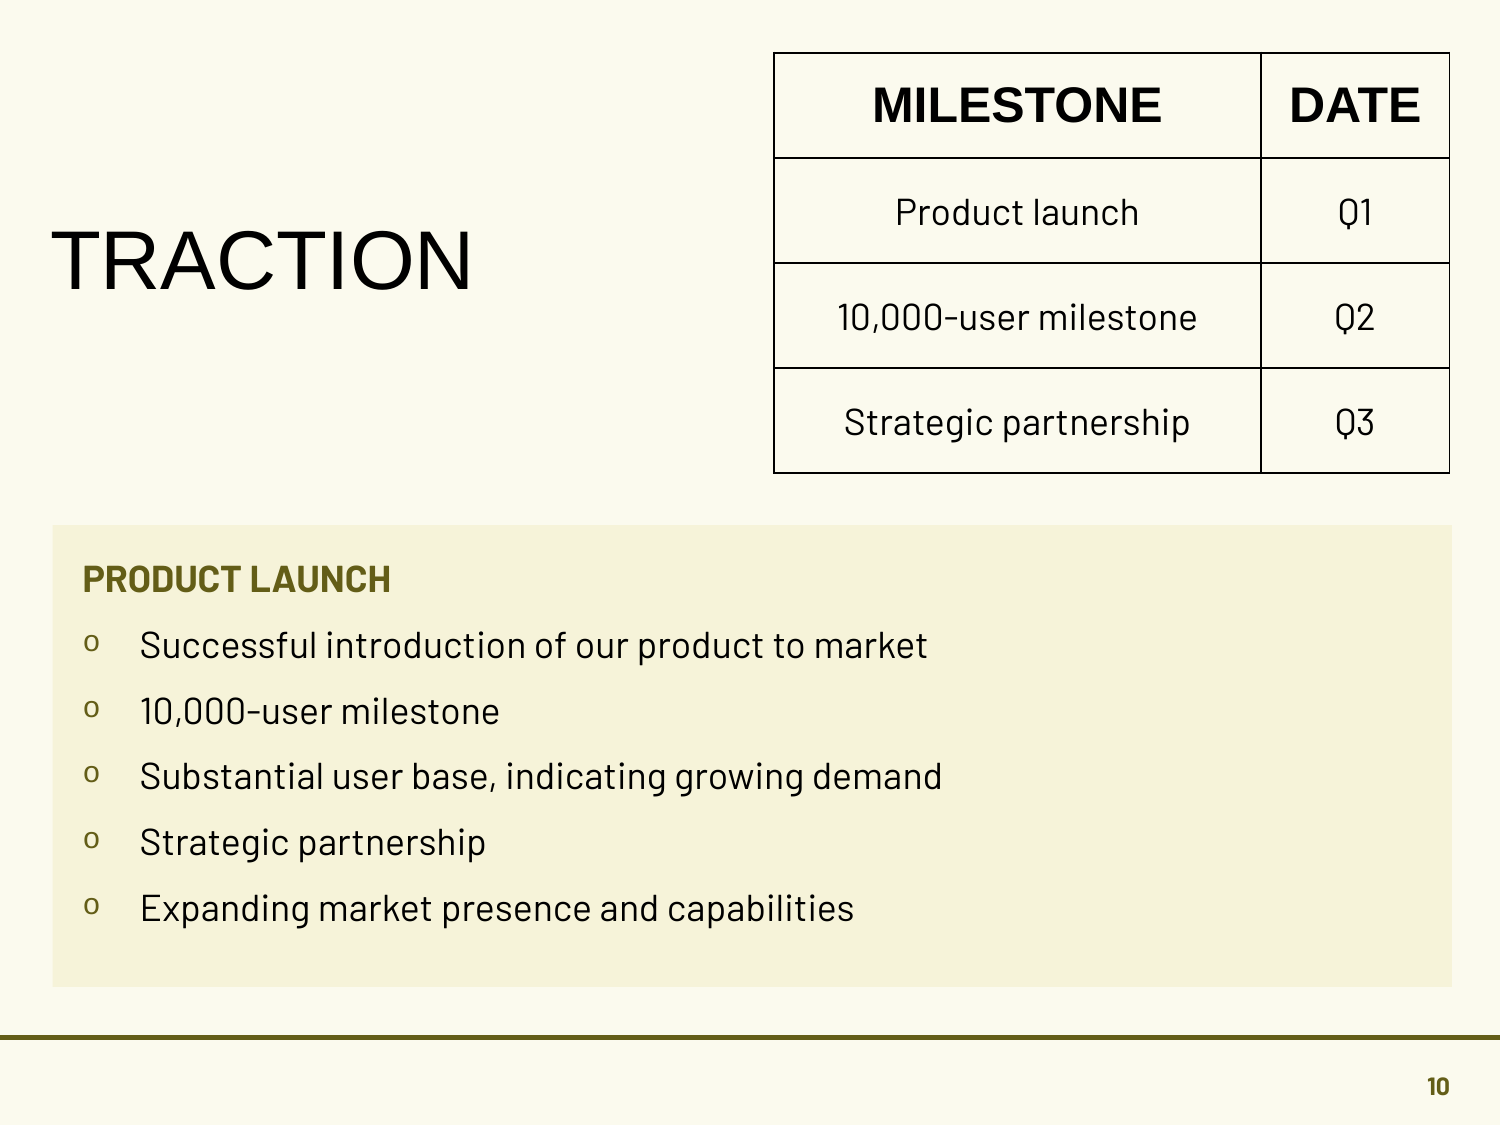

# Traction
| Milestone | Date |
| --- | --- |
| Product launch | Q1 |
| 10,000-user milestone | Q2 |
| Strategic partnership | Q3 |
Product launch
Successful introduction of our product to market
10,000-user milestone
Substantial user base, indicating growing demand
Strategic partnership
Expanding market presence and capabilities
10